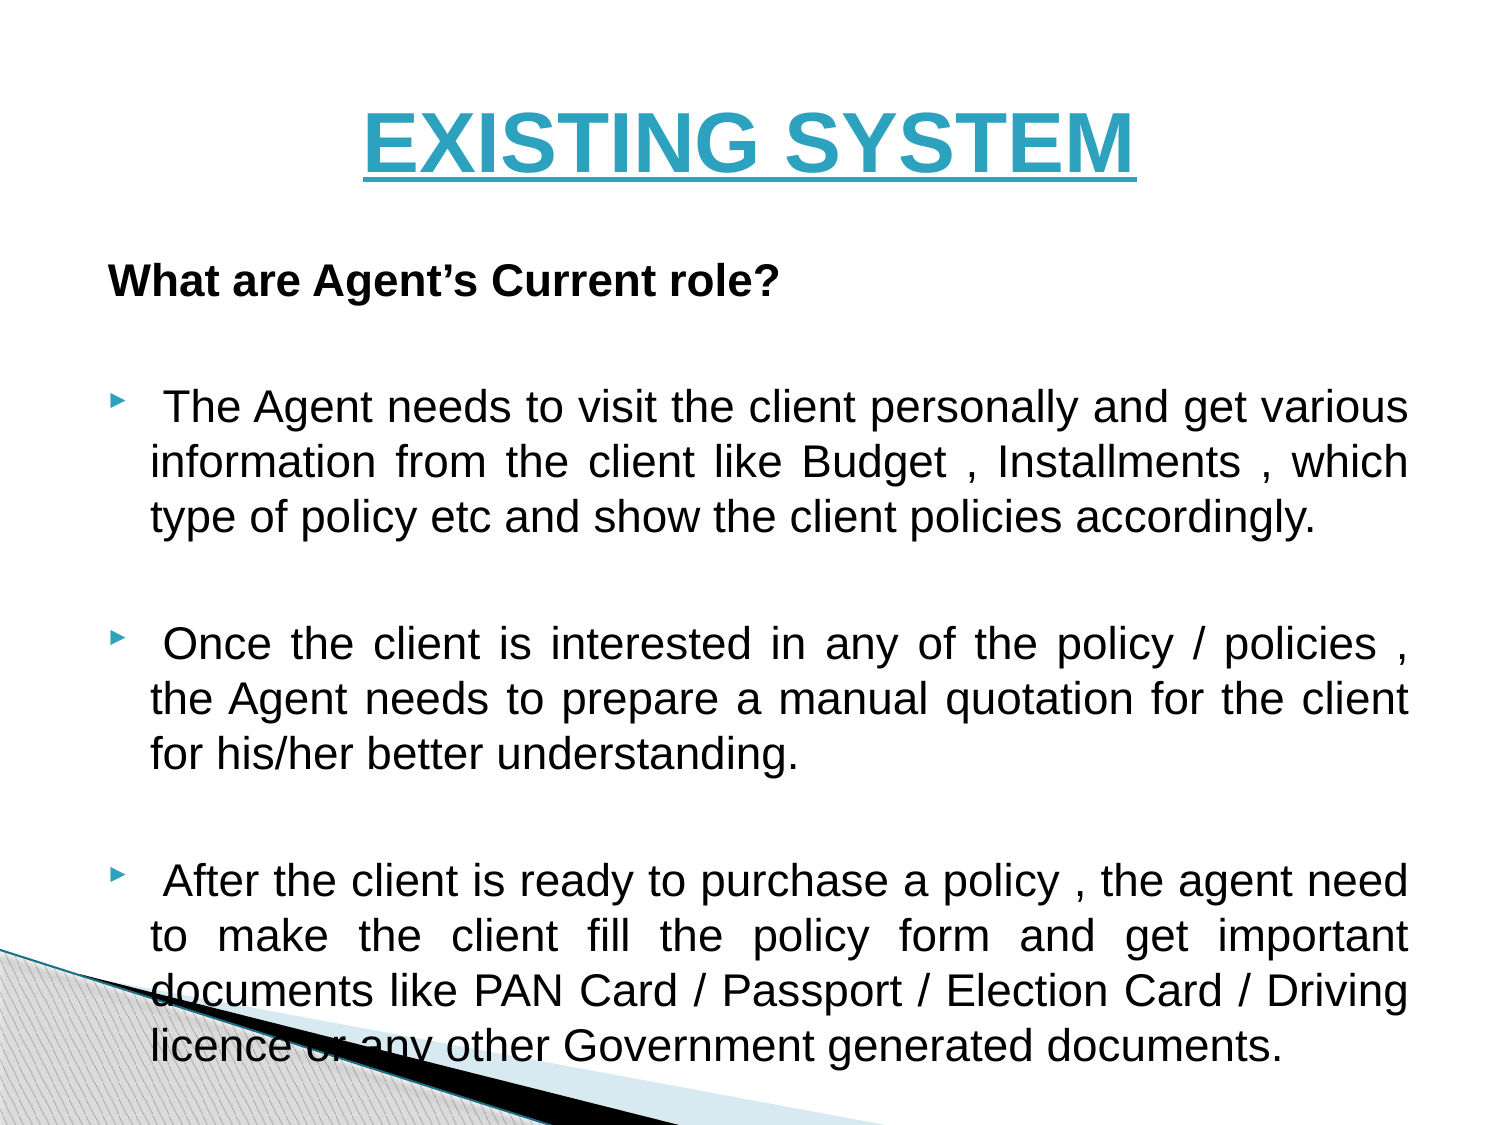

# EXISTING SYSTEM
What are Agent’s Current role?

 The Agent needs to visit the client personally and get various information from the client like Budget , Installments , which type of policy etc and show the client policies accordingly.

 Once the client is interested in any of the policy / policies , the Agent needs to prepare a manual quotation for the client for his/her better understanding.

 After the client is ready to purchase a policy , the agent need to make the client fill the policy form and get important documents like PAN Card / Passport / Election Card / Driving licence or any other Government generated documents.